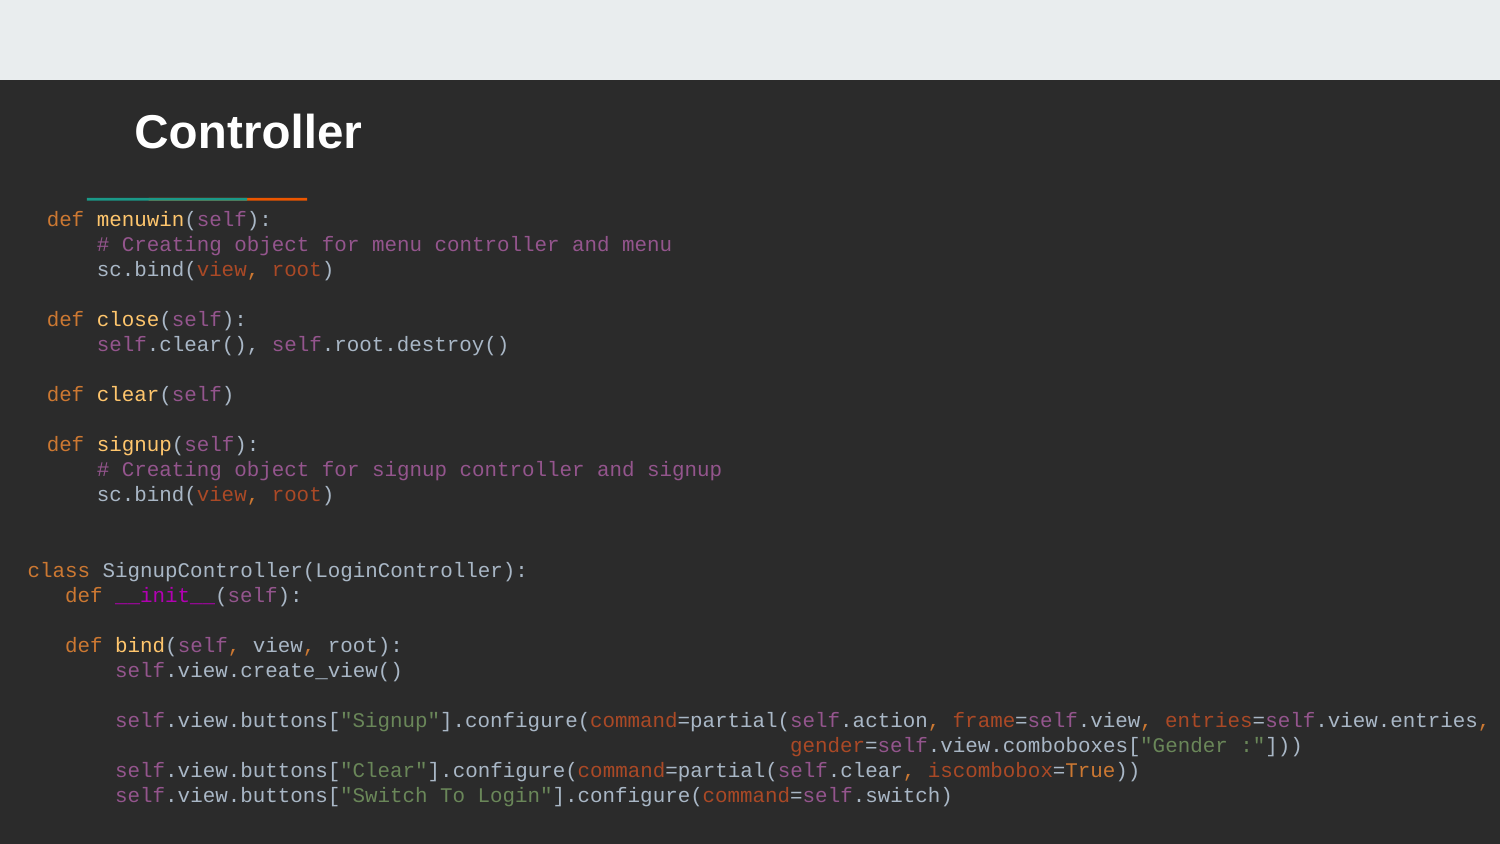

# Controller

   def menuwin(self):
       # Creating object for menu controller and menu
       sc.bind(view, root)

   def close(self):
       self.clear(), self.root.destroy()

   def clear(self)

   def signup(self):
       # Creating object for signup controller and signup
       sc.bind(view, root)
class SignupController(LoginController):
   def __init__(self):

   def bind(self, view, root):
       self.view.create_view()

       self.view.buttons["Signup"].configure(command=partial(self.action, frame=self.view, entries=self.view.entries,
                                                             gender=self.view.comboboxes["Gender :"]))
       self.view.buttons["Clear"].configure(command=partial(self.clear, iscombobox=True))
       self.view.buttons["Switch To Login"].configure(command=self.switch)